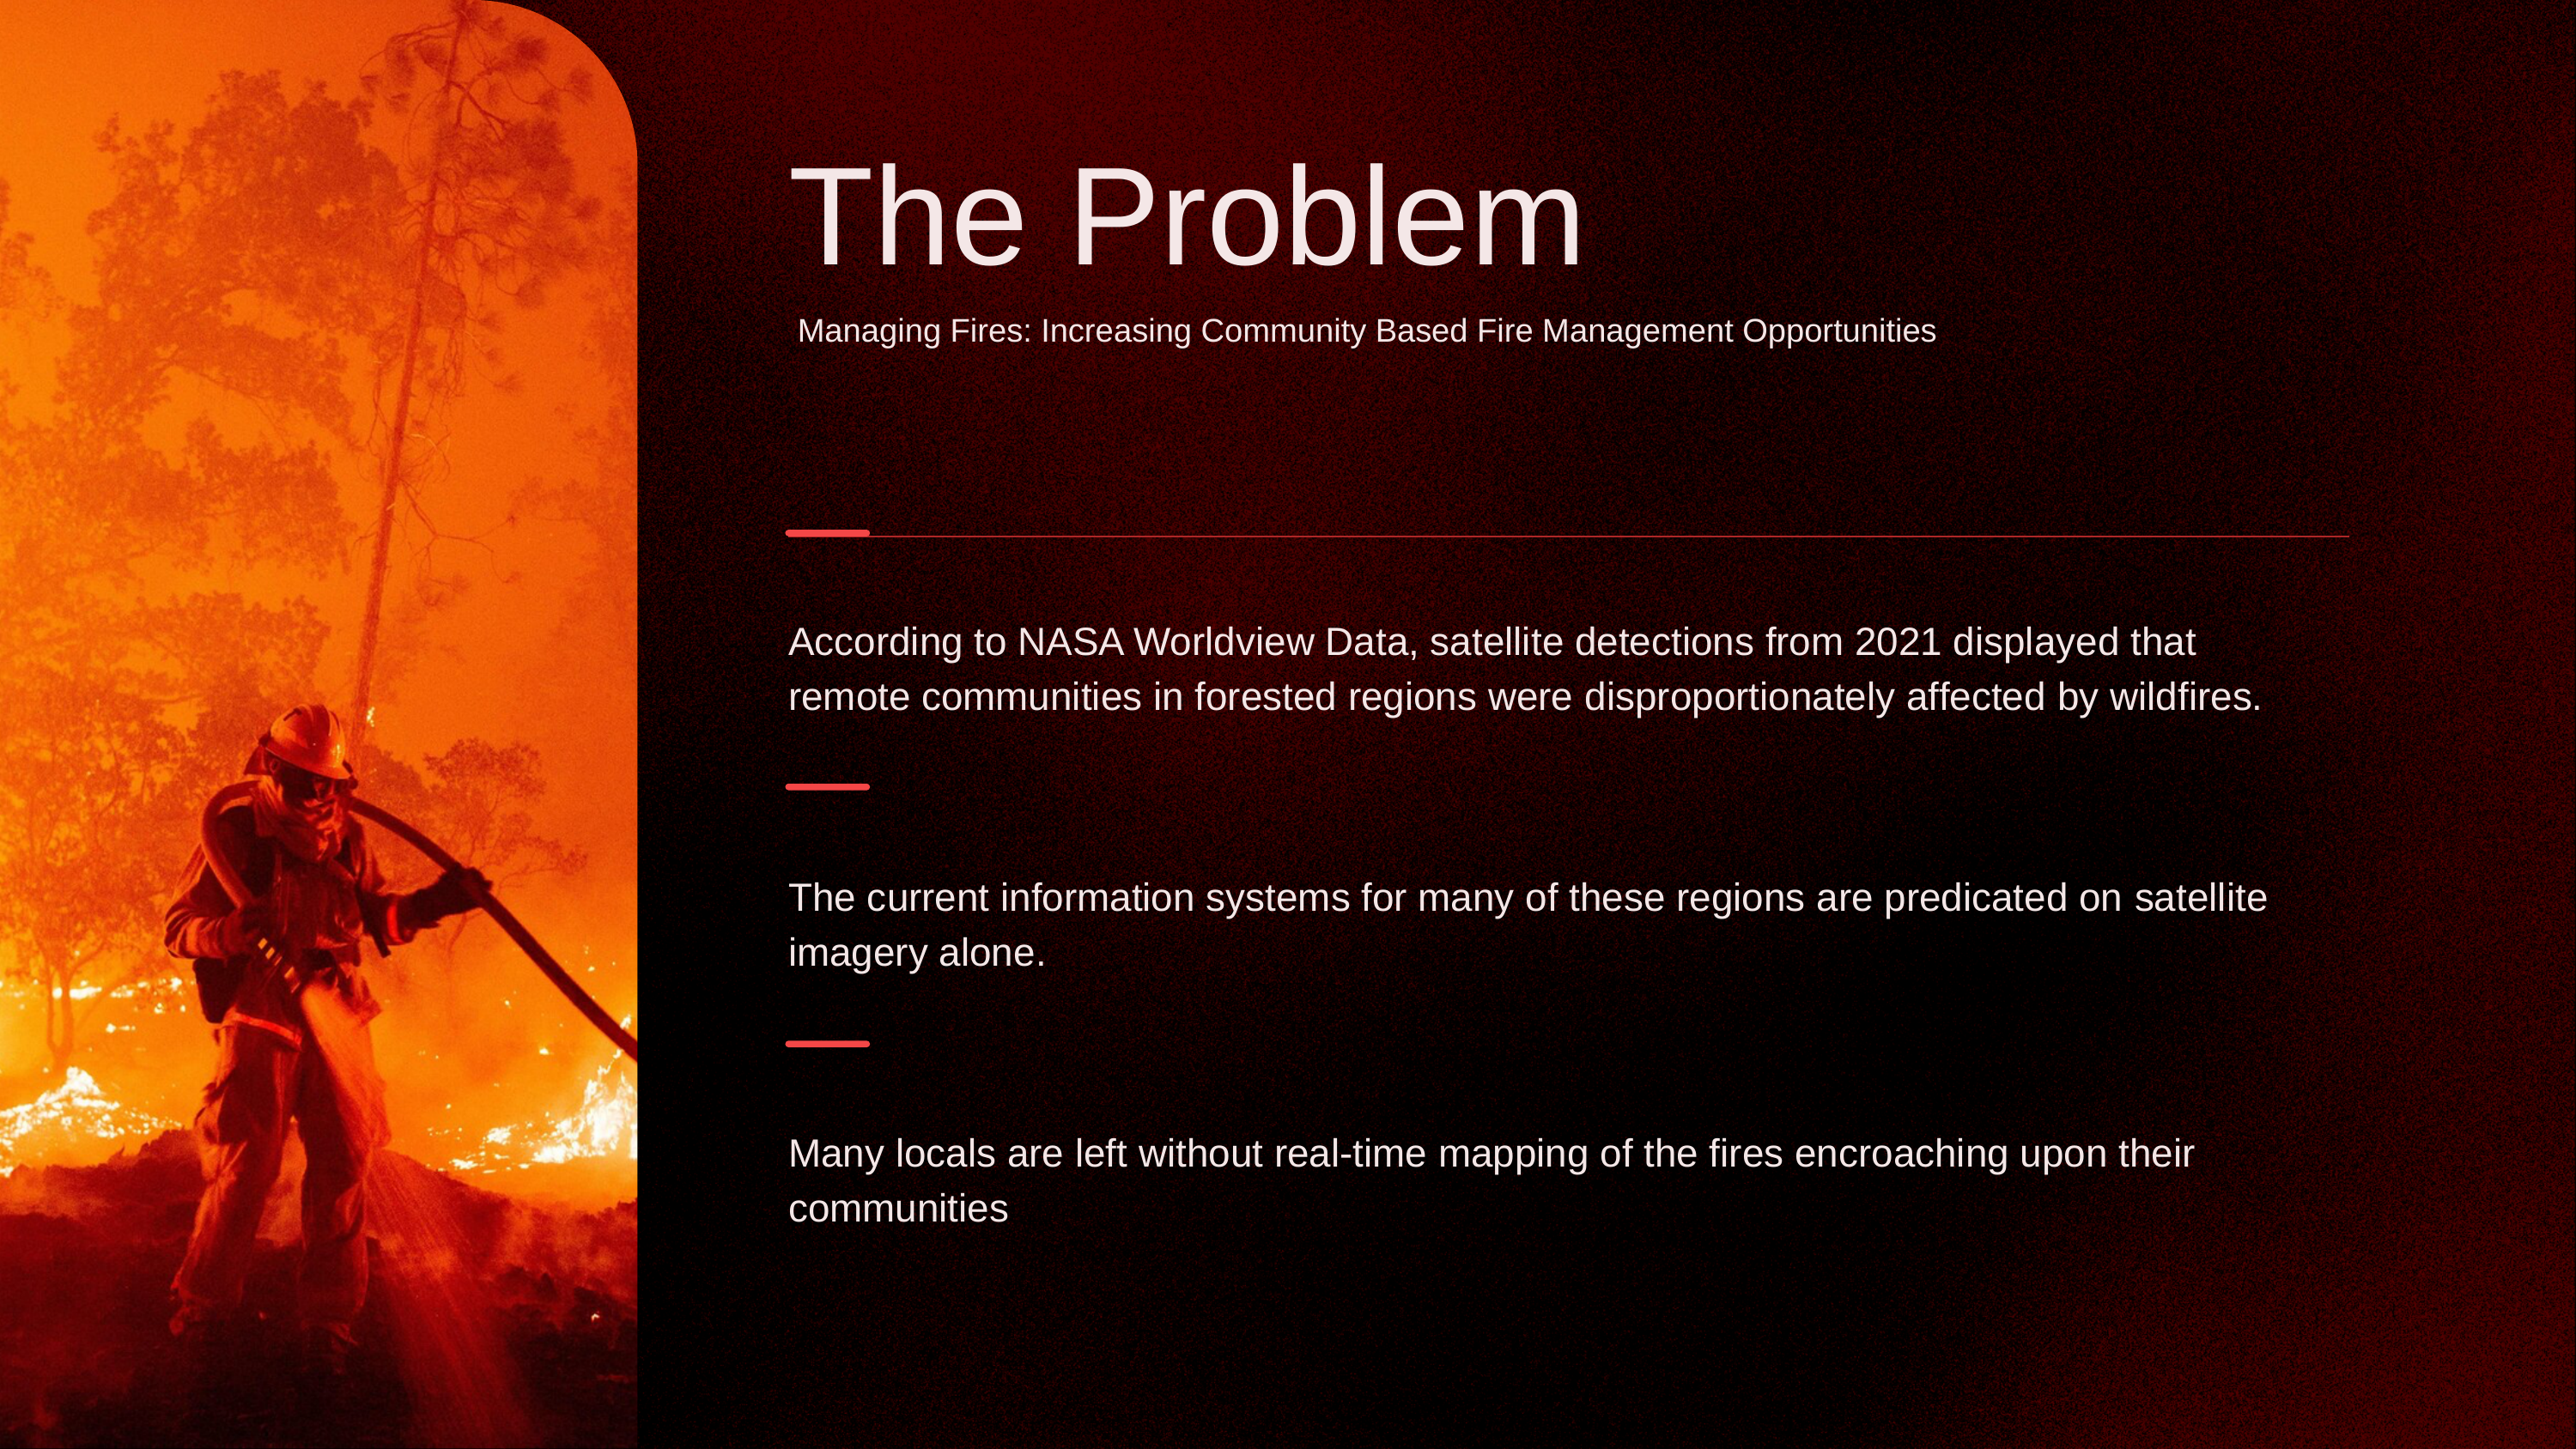

The Problem
 Managing Fires: Increasing Community Based Fire Management Opportunities

| According to NASA Worldview Data, satellite detections from 2021 displayed that remote communities in forested regions were disproportionately affected by wildfires. |  |
| --- | --- |
| The current information systems for many of these regions are predicated on satellite imagery alone. |  |
| Many locals are left without real-time mapping of the fires encroaching upon their communities |  |